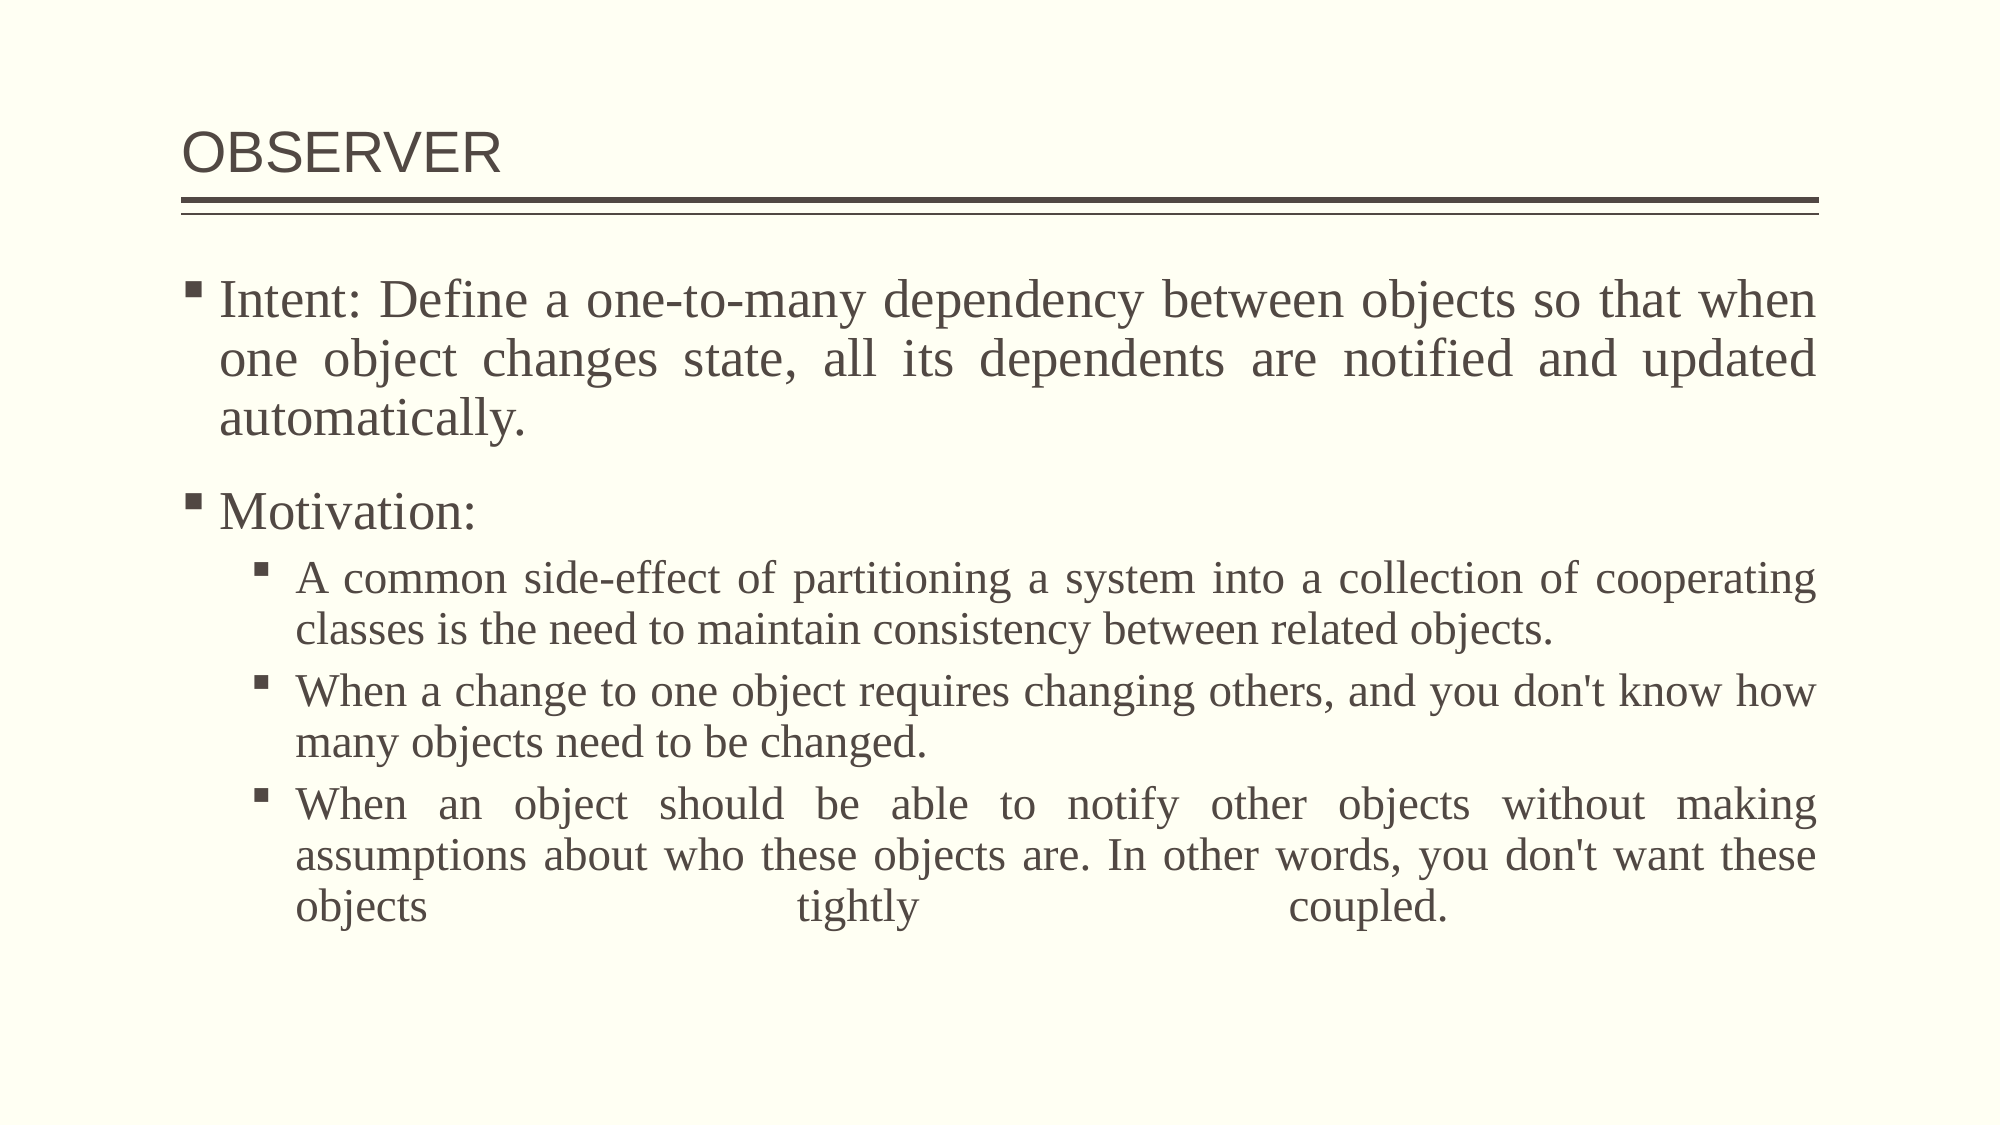

# OBSERVER
Intent: Define a one-to-many dependency between objects so that when one object changes state, all its dependents are notified and updated automatically.
Motivation:
A common side-effect of partitioning a system into a collection of cooperating classes is the need to maintain consistency between related objects.
When a change to one object requires changing others, and you don't know how many objects need to be changed.
When an object should be able to notify other objects without making assumptions about who these objects are. In other words, you don't want these objects tightly coupled.